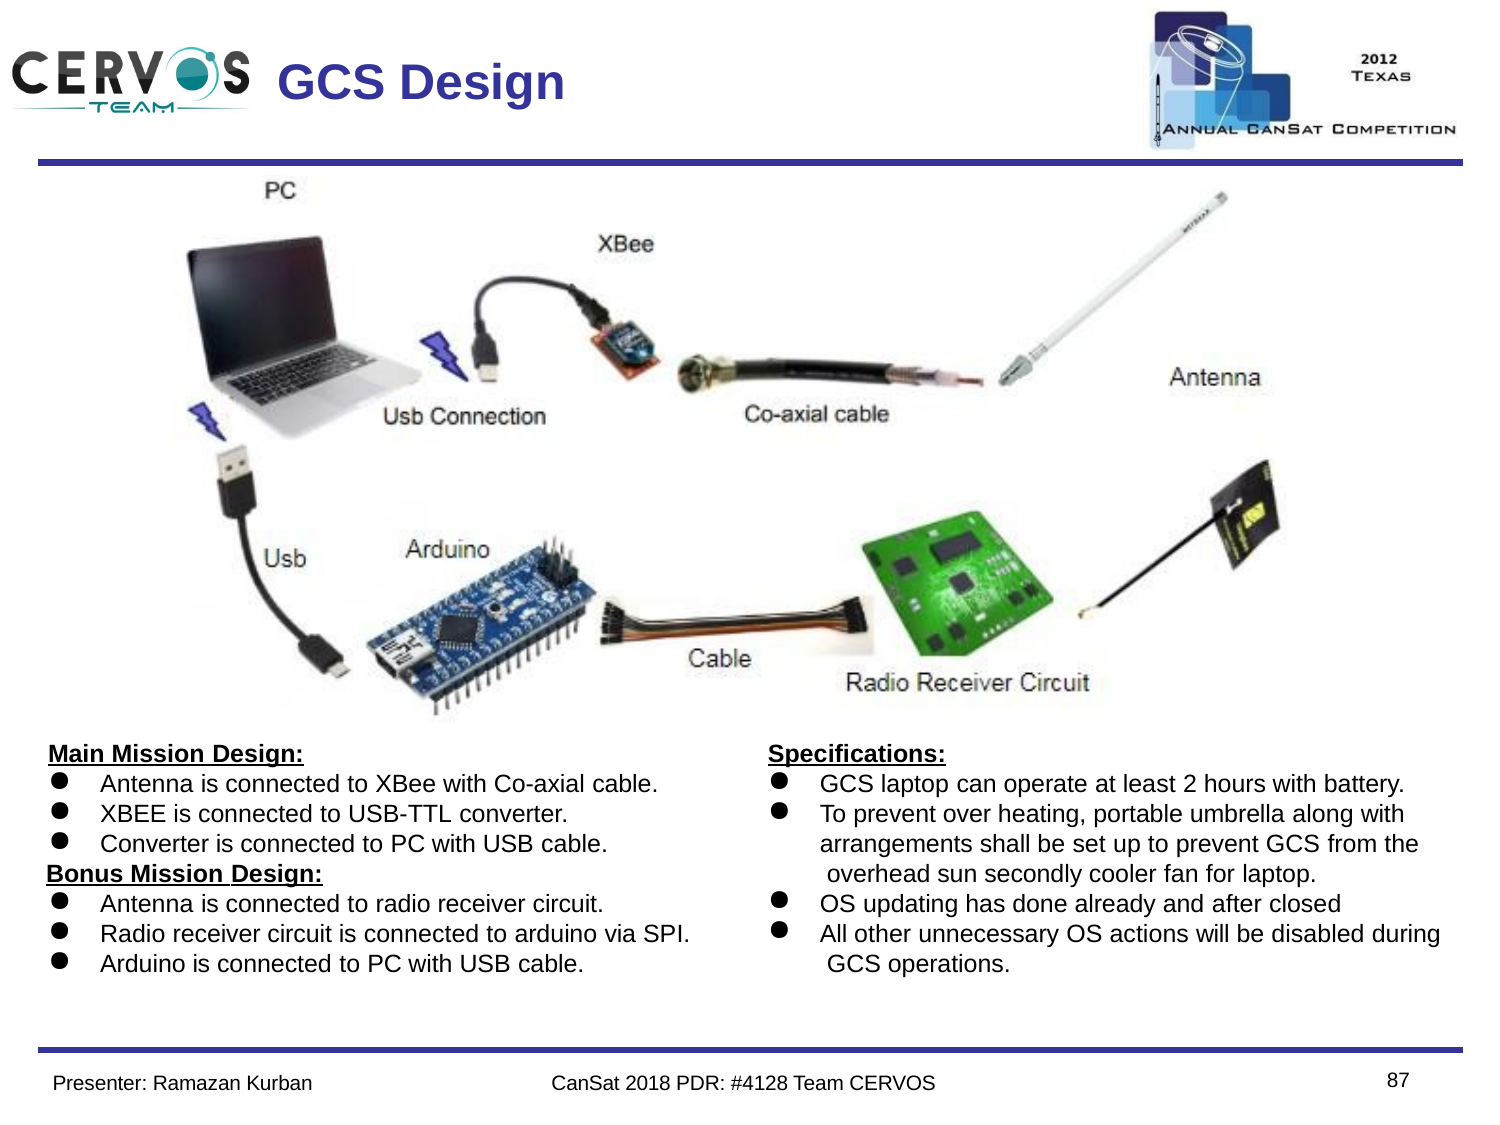

Team Logo
Here
(If You Want)

# GCS Design

Main Mission Design:
Antenna is connected to XBee with Co-axial cable.
Specifications:
GCS laptop can operate at least 2 hours with battery.
XBEE is connected to USB-TTL converter.
Converter is connected to PC with USB cable.
To prevent over heating, portable umbrella along with  arrangements shall be set up to prevent GCS from the  overhead sun secondly cooler fan for laptop.
OS updating has done already and after closed
All other unnecessary OS actions will be disabled during  GCS operations.
Bonus Mission Design:
Antenna is connected to radio receiver circuit.
Radio receiver circuit is connected to arduino via SPI.
Arduino is connected to PC with USB cable.
87
Presenter: Ramazan Kurban
CanSat 2018 PDR: #4128 Team CERVOS